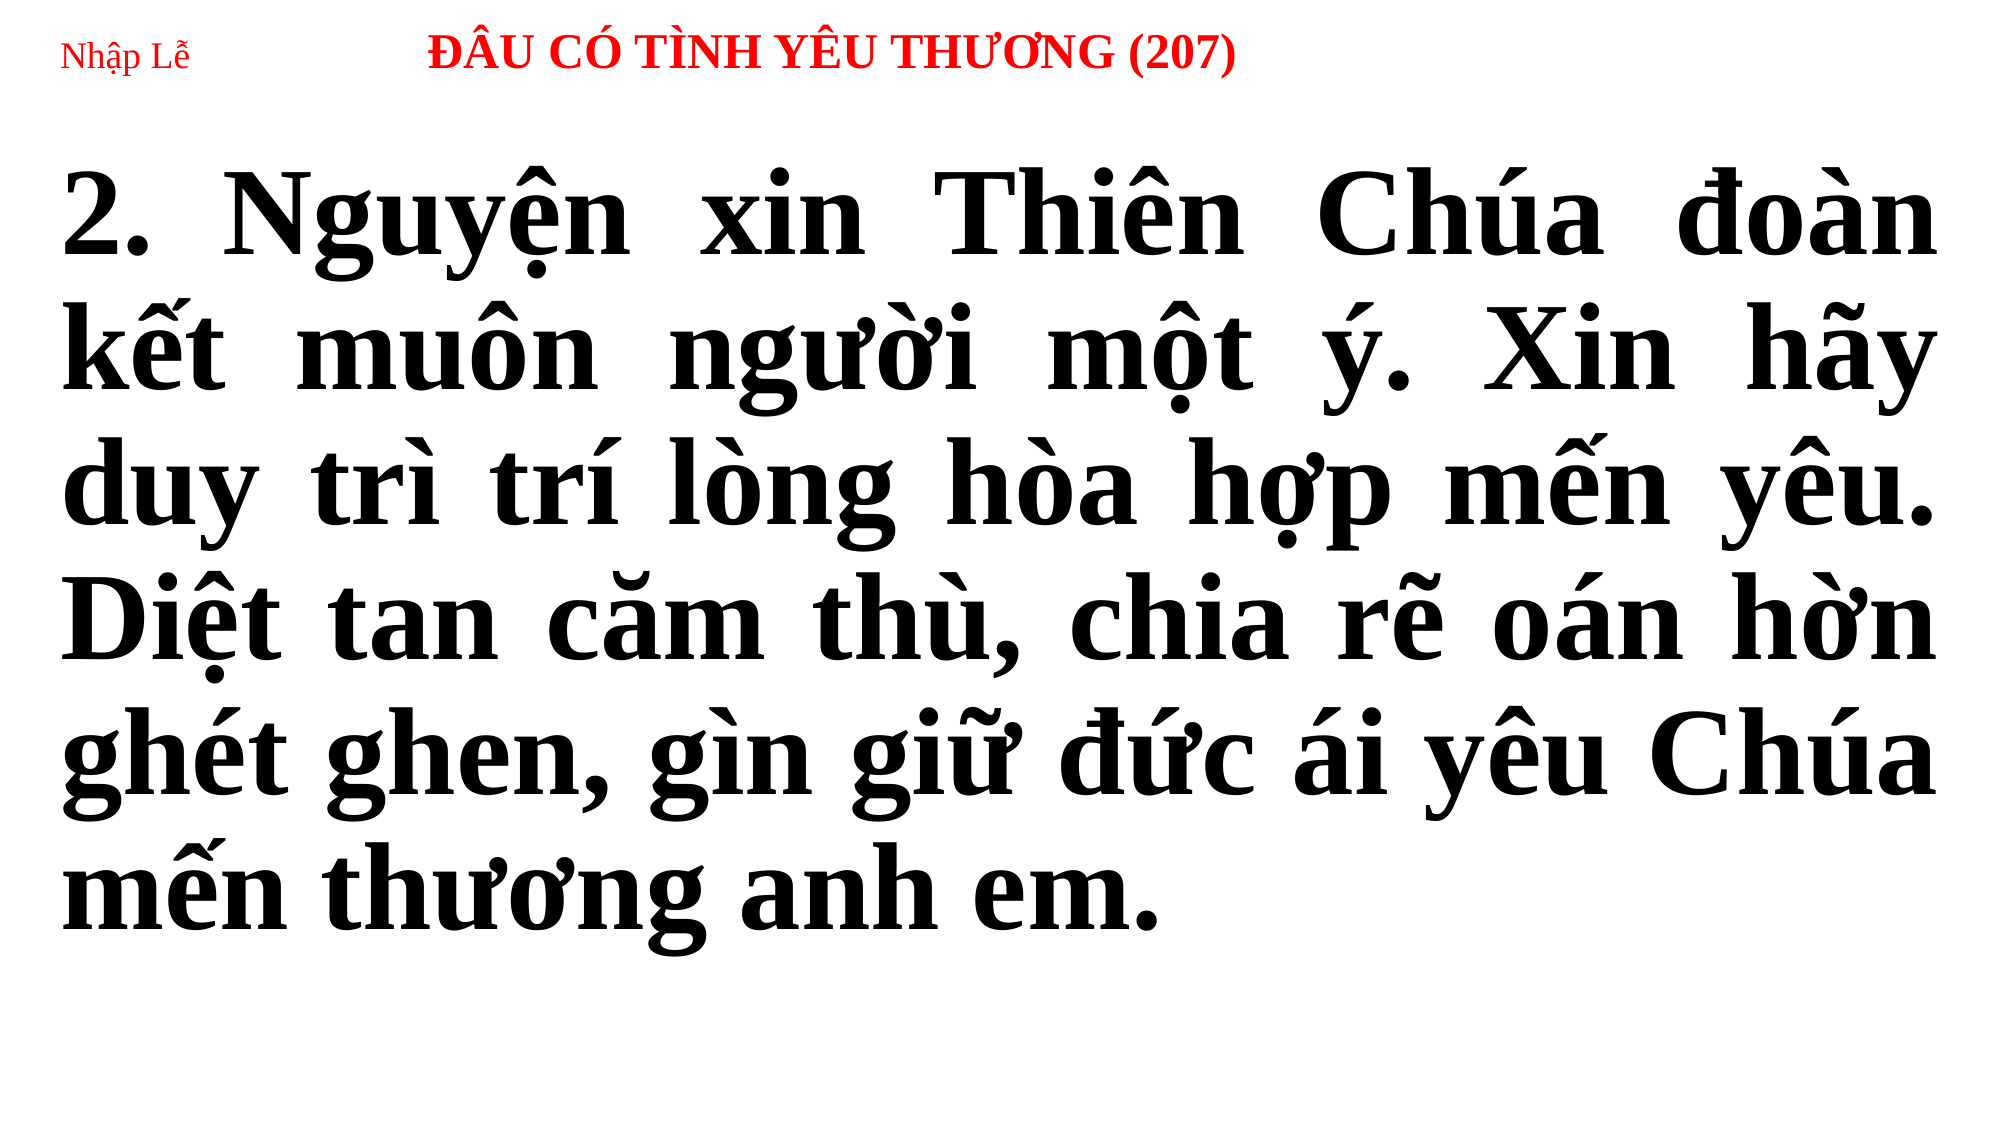

# Nhập Lễ                         ĐÂU CÓ TÌNH YÊU THƯƠNG (207)
2. Nguyện xin Thiên Chúa đoàn kết muôn người một ý. Xin hãy duy trì trí lòng hòa hợp mến yêu. Diệt tan căm thù, chia rẽ oán hờn ghét ghen, gìn giữ đức ái yêu Chúa mến thương anh em.